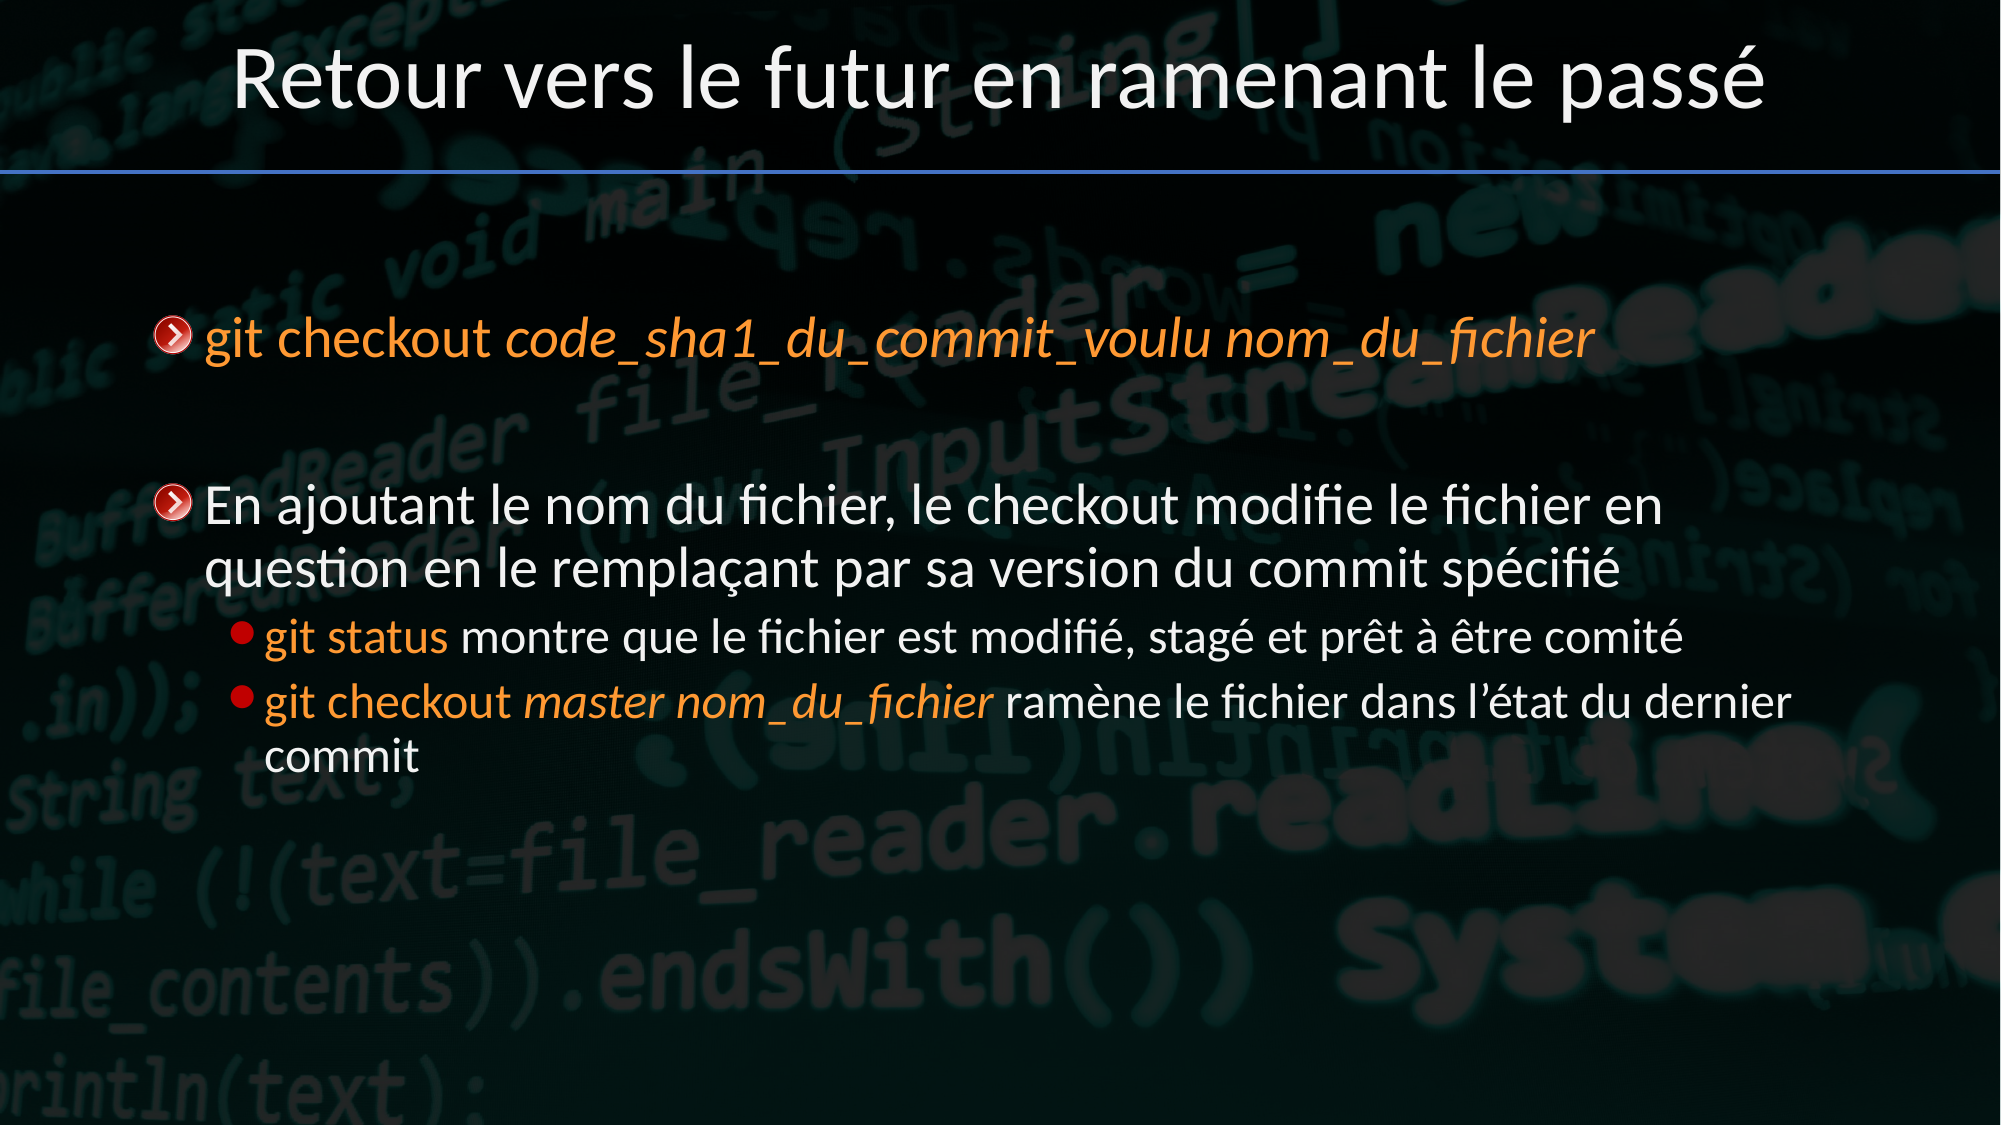

# Retour vers le futur en ramenant le passé
git checkout code_sha1_du_commit_voulu nom_du_fichier

En ajoutant le nom du fichier, le checkout modifie le fichier en question en le remplaçant par sa version du commit spécifié
git status montre que le fichier est modifié, stagé et prêt à être comité
git checkout master nom_du_fichier ramène le fichier dans l’état du dernier commit